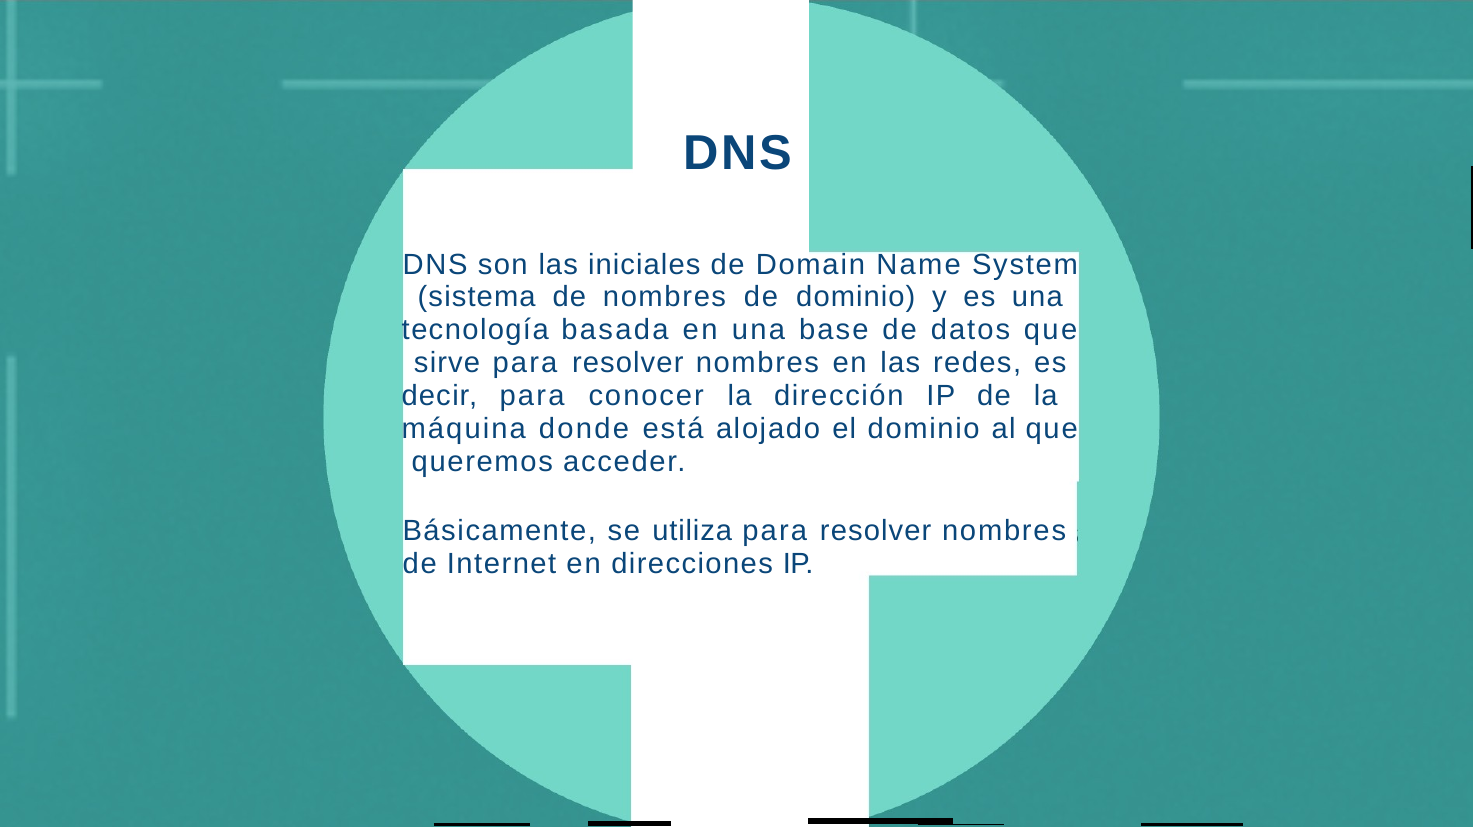

DNS

DNS son las iniciales de Domain Name System  (sistema de nombres de dominio) y es una  tecnología basada en una base de datos que  sirve para resolver nombres en las redes, es  decir, para conocer la dirección IP de la  máquina donde está alojado el dominio al que  queremos acceder.

Básicamente, se utiliza para resolver nombres  de Internet en direcciones IP.